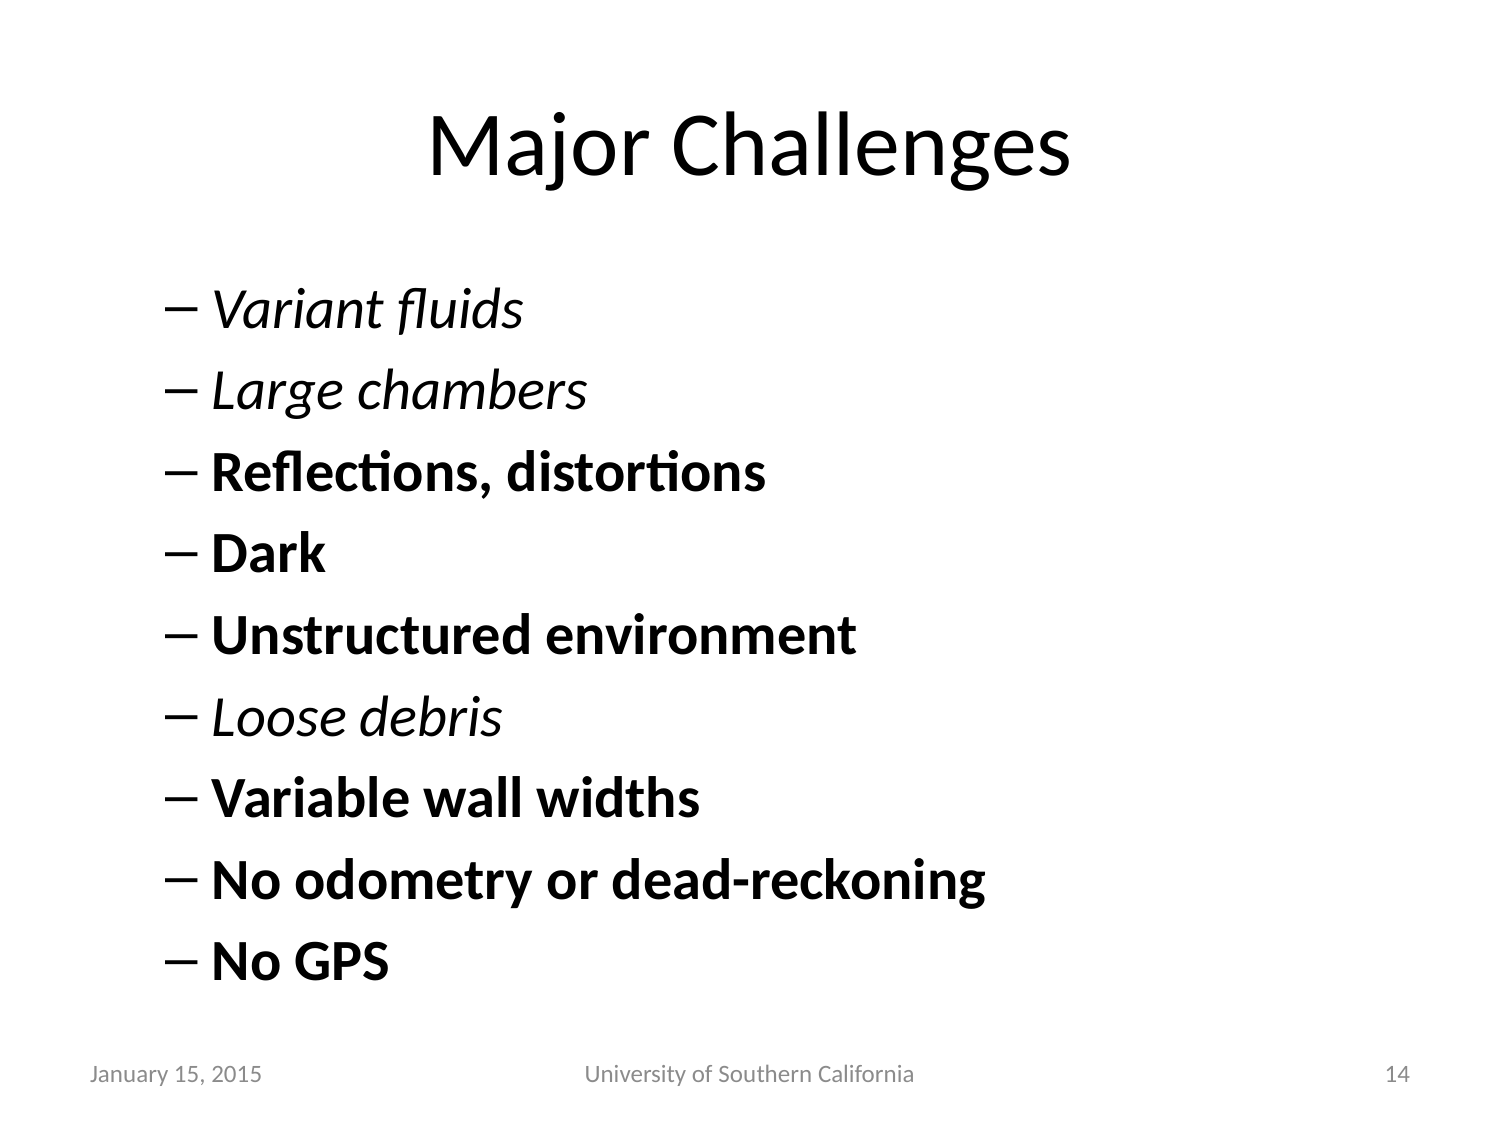

# Major Challenges
Variant fluids
Large chambers
Reflections, distortions
Dark
Unstructured environment
Loose debris
Variable wall widths
No odometry or dead-reckoning
No GPS

January 15, 2015
University of Southern California
14